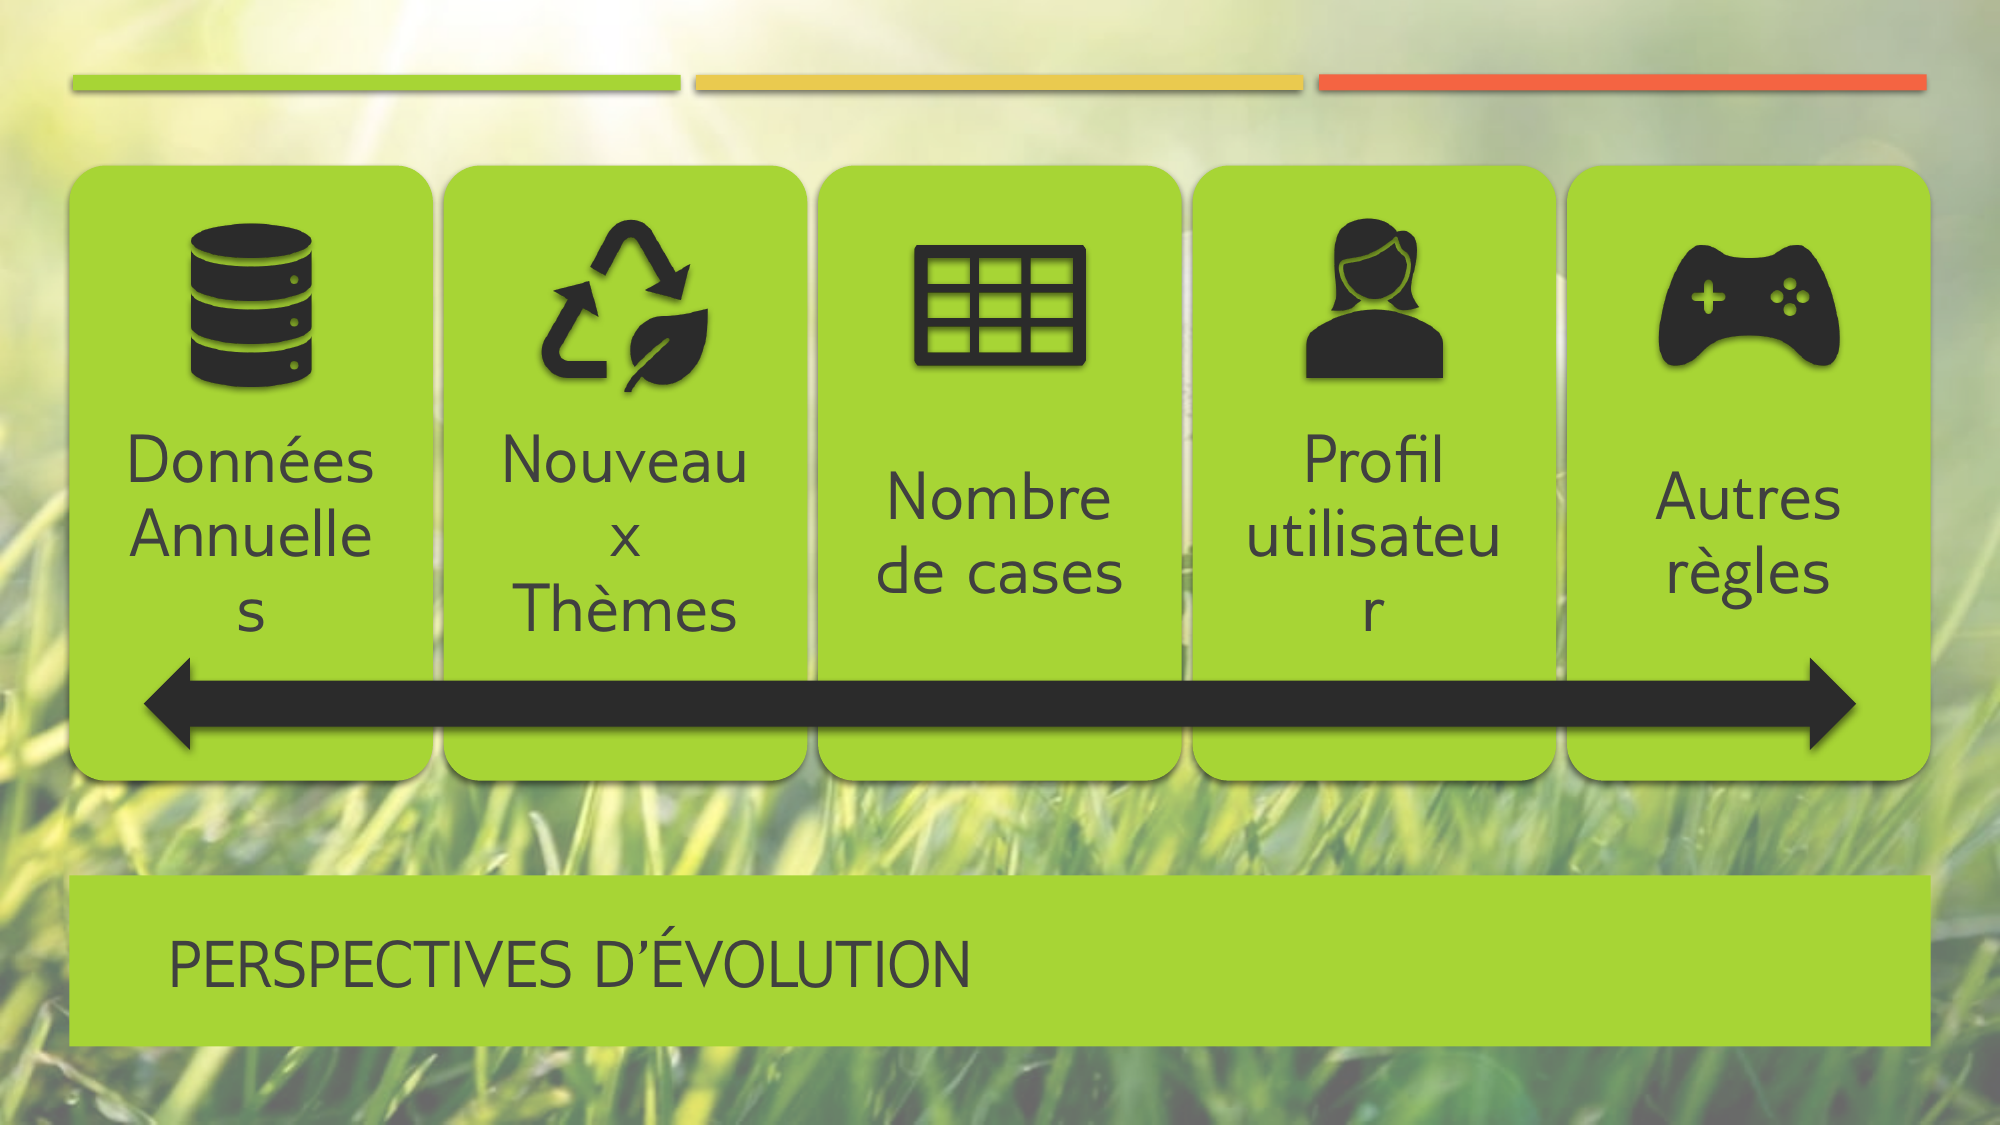

Données
Annuelles
Nouveaux
Thèmes
Nombre de cases
Profil utilisateur
Autres règles

Perspectives d’évolution
16